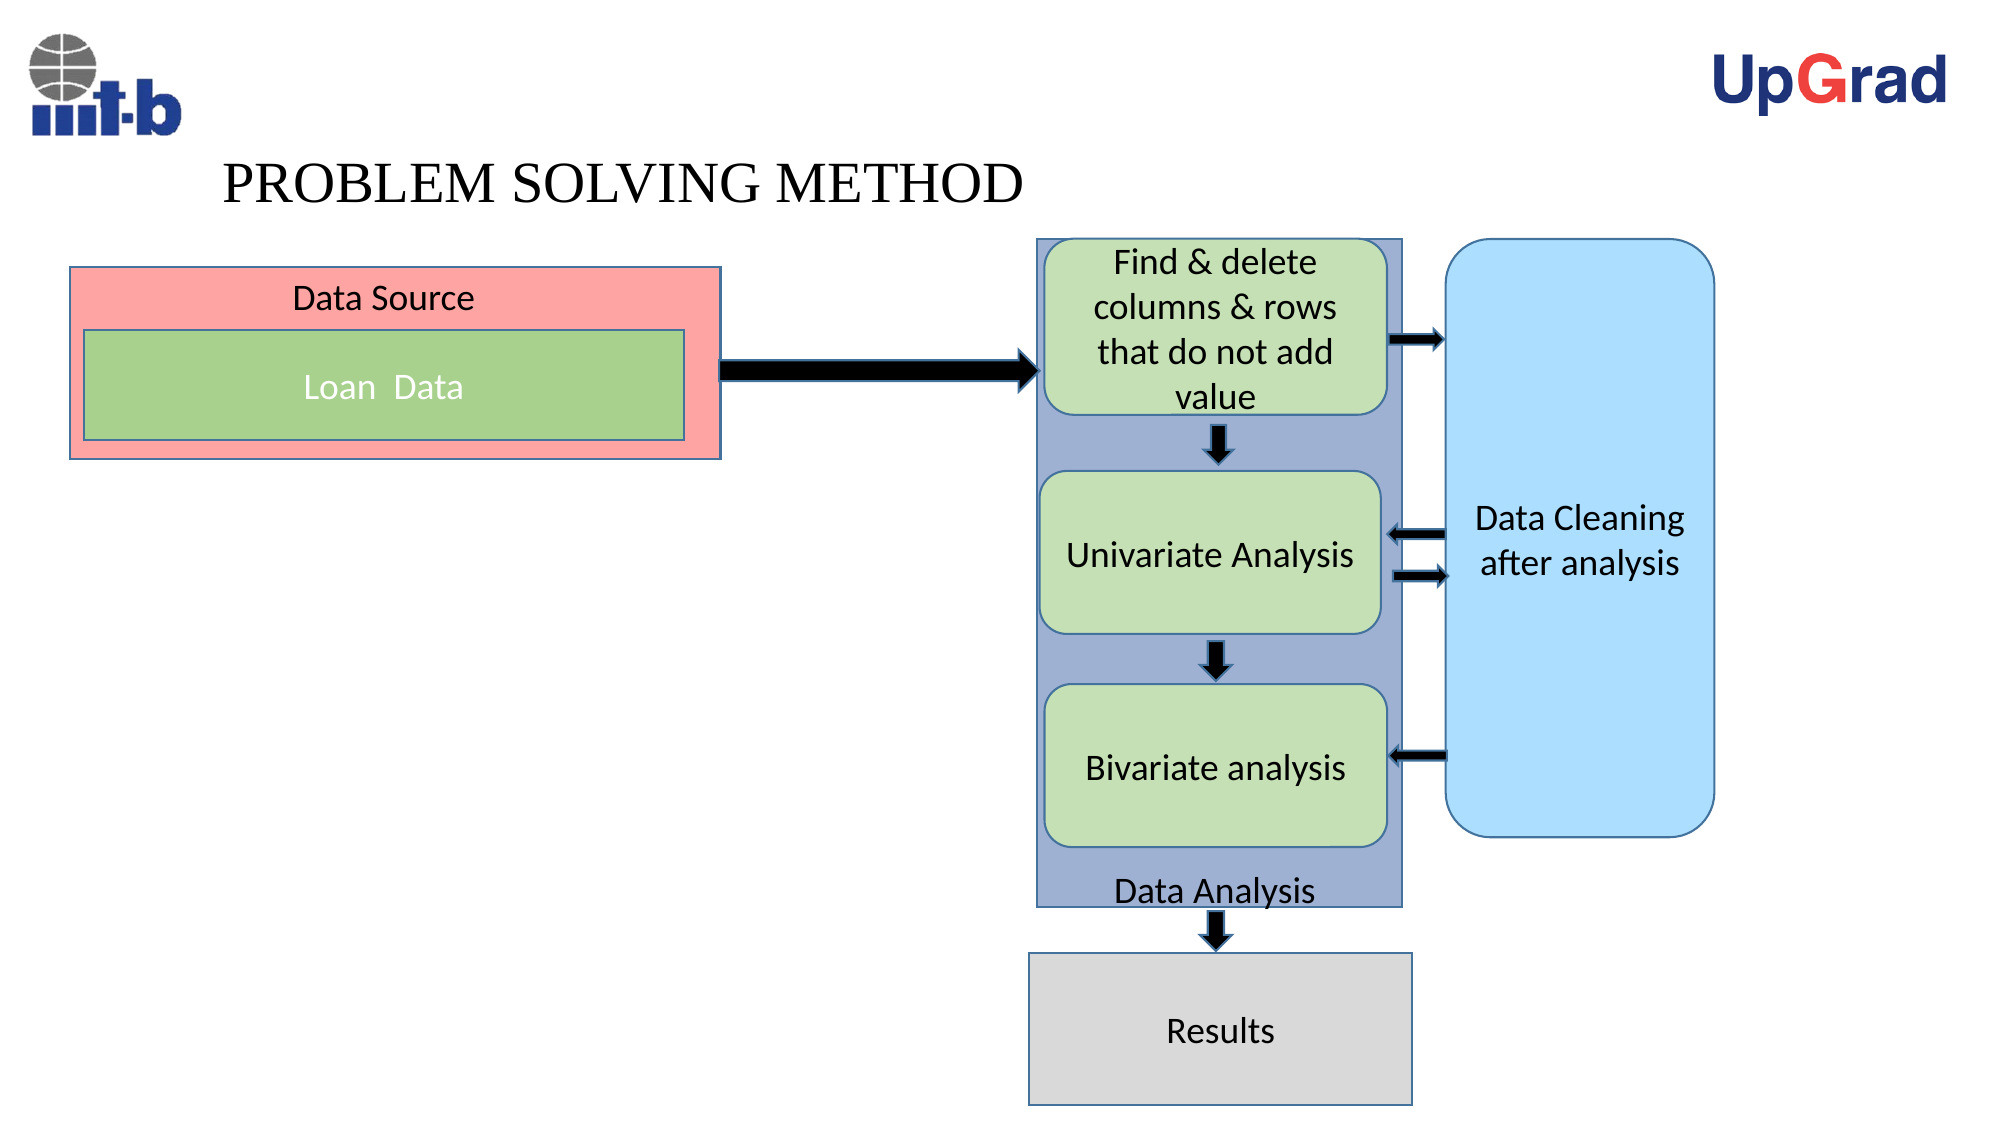

# PROBLEM SOLVING METHOD
Find & delete columns & rows that do not add value
Data Cleaning after analysis

Data Analysis
Data Source

Loan  Data

Univariate Analysis

Bivariate analysis

Results